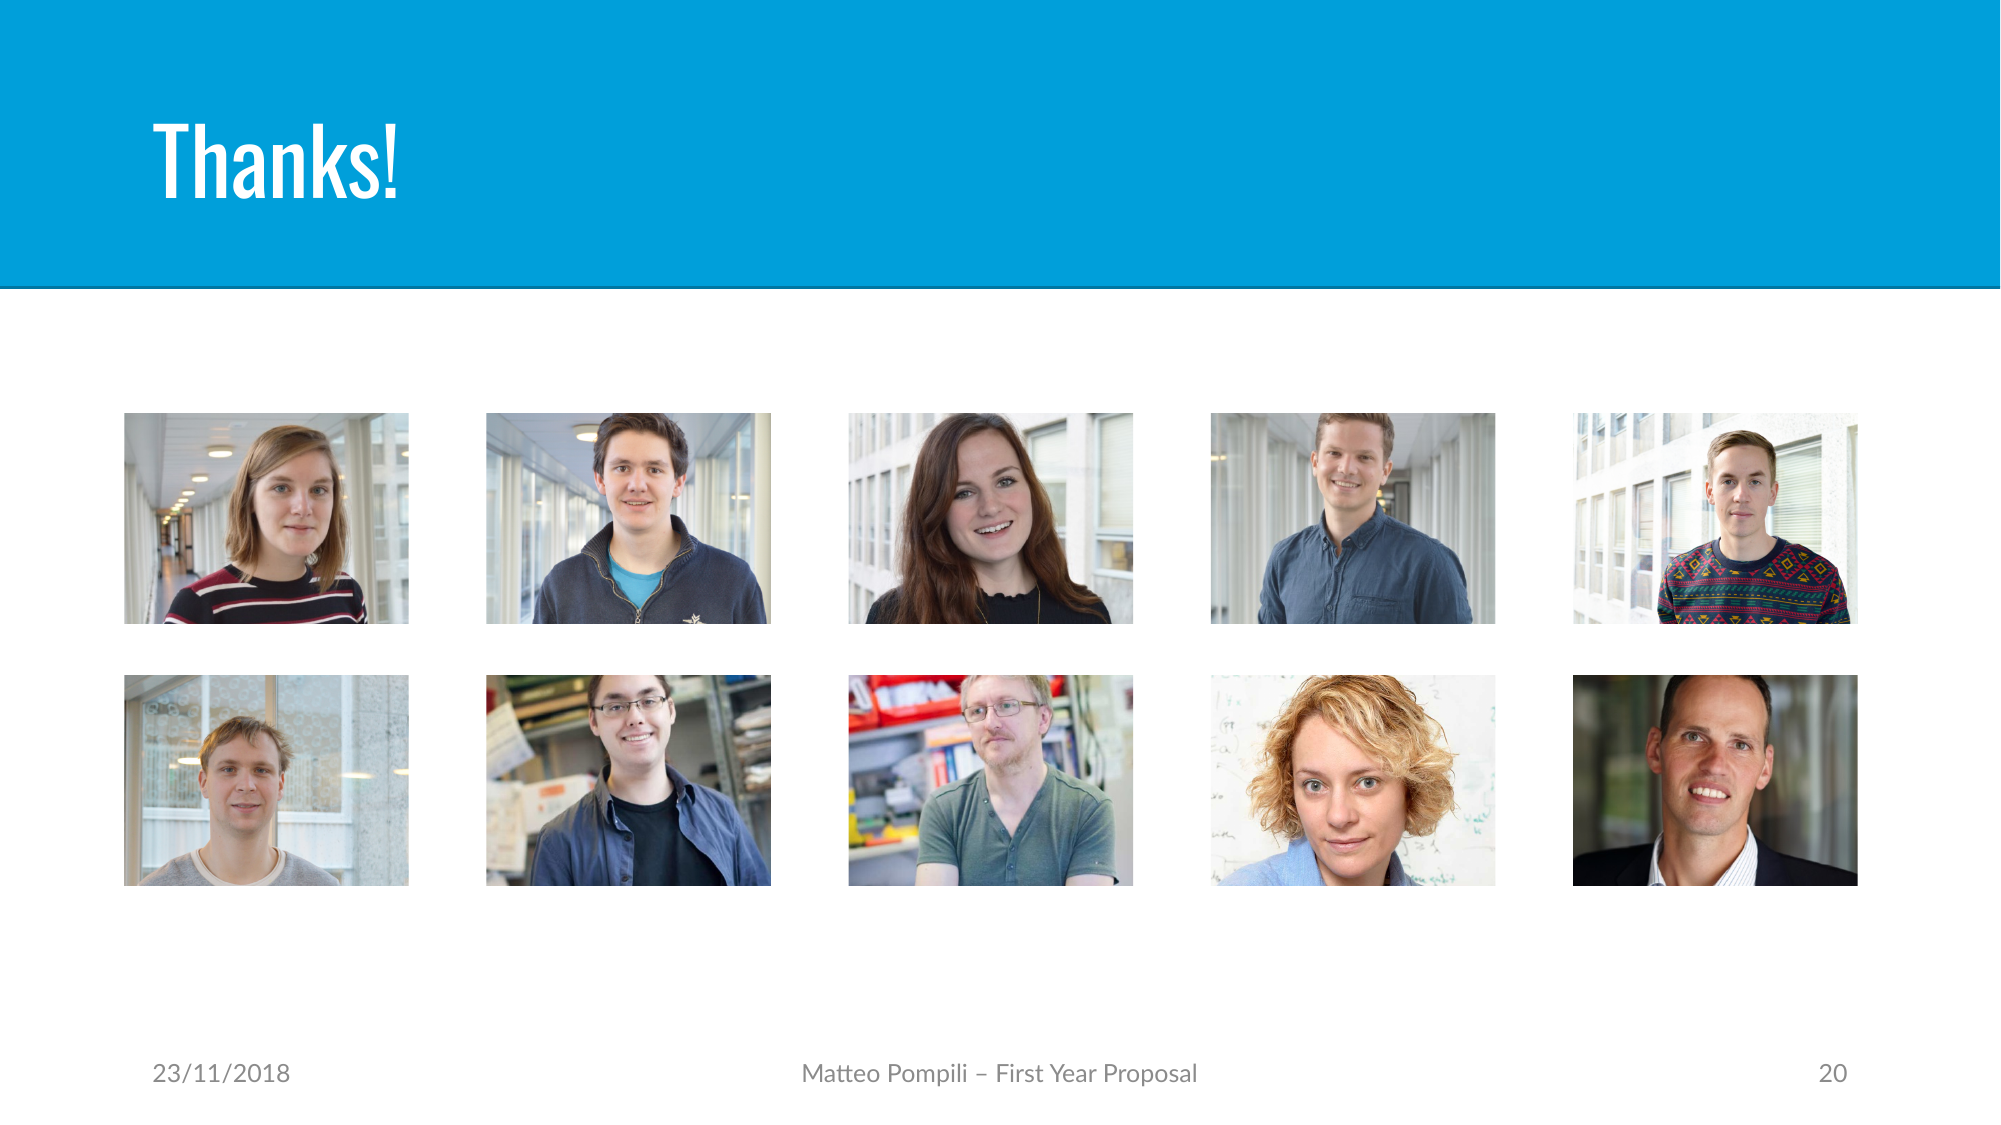

# Thanks!

23/11/2018
Matteo Pompili – First Year Proposal
20